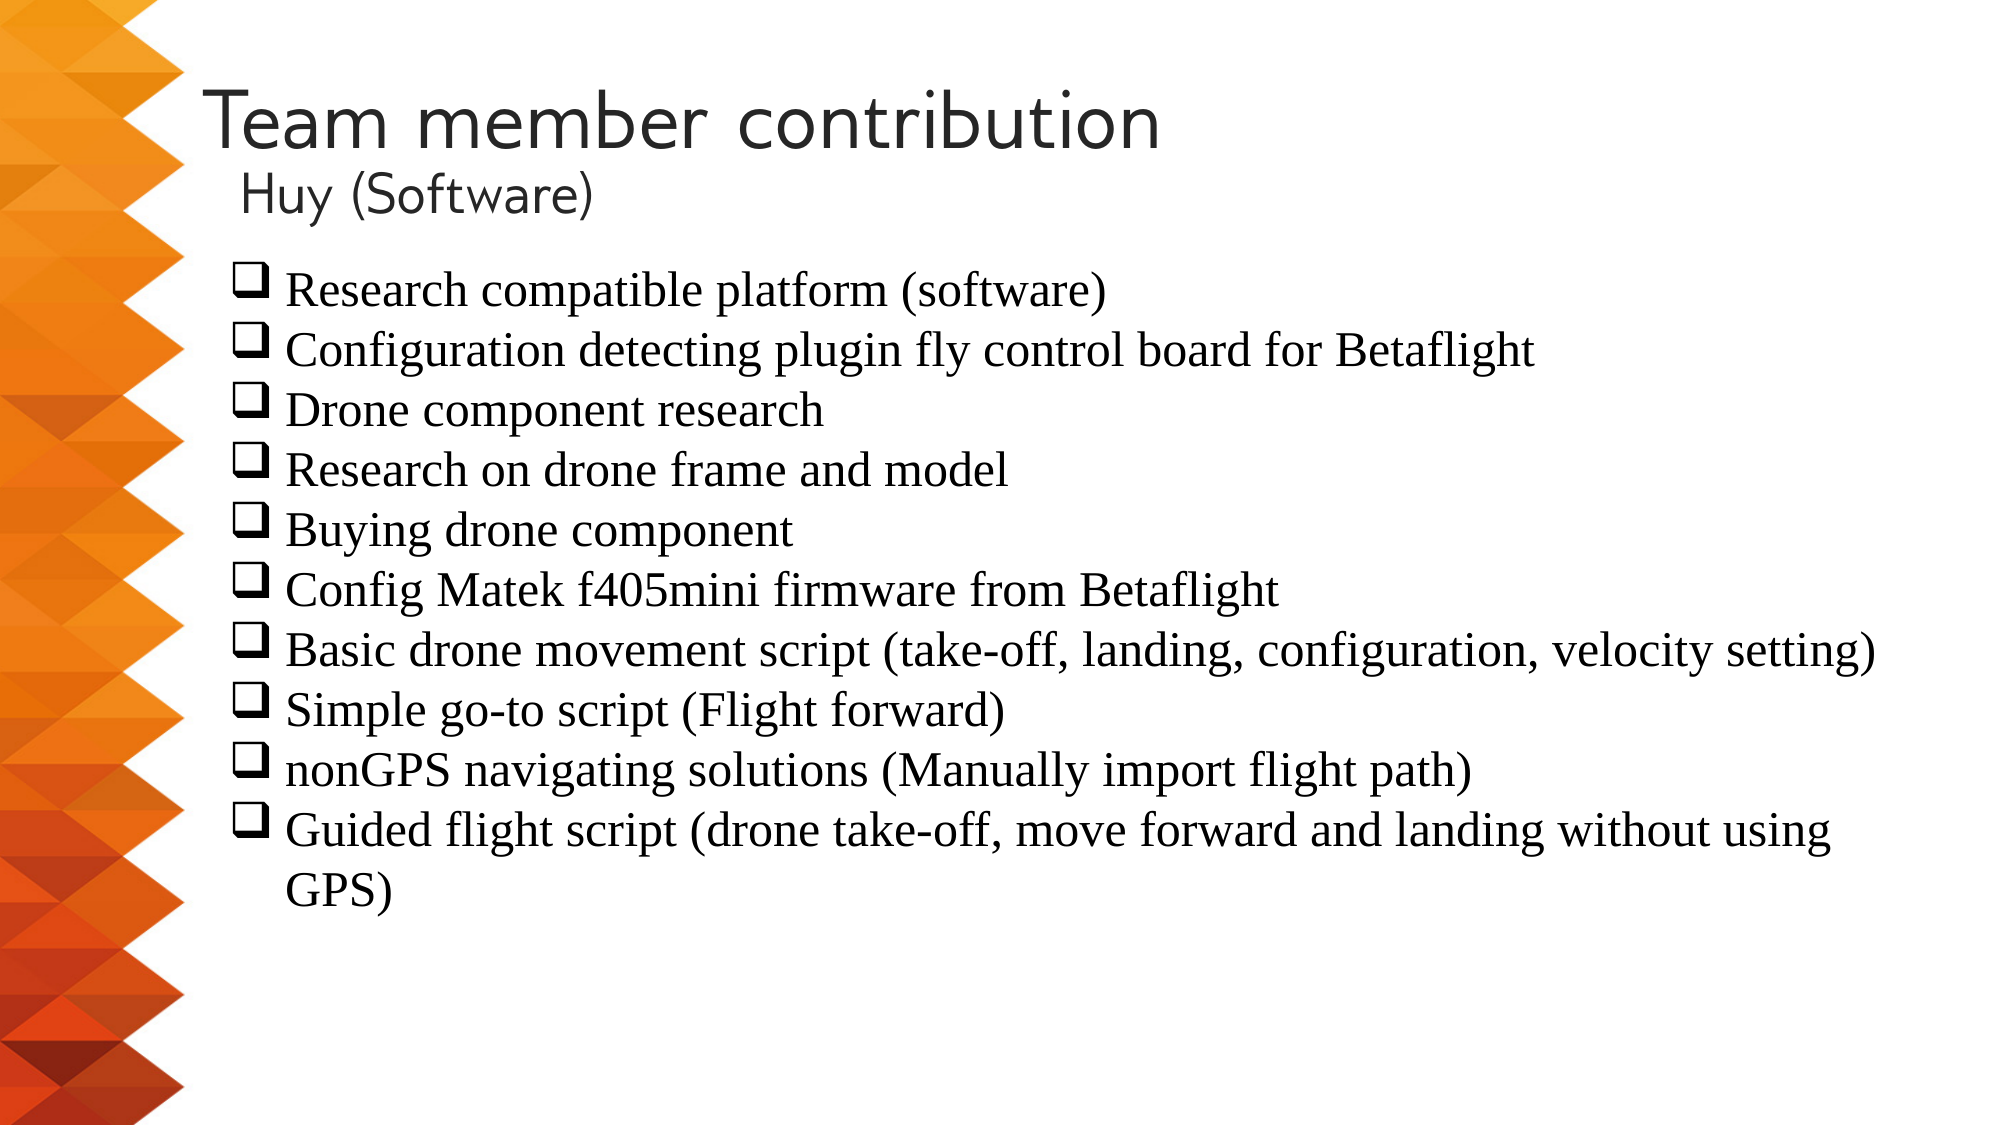

Team member contribution
Huy (Software)
Research compatible platform (software)
Configuration detecting plugin fly control board for Betaflight
Drone component research
Research on drone frame and model
Buying drone component
Config Matek f405mini firmware from Betaflight
Basic drone movement script (take-off, landing, configuration, velocity setting)
Simple go-to script (Flight forward)
nonGPS navigating solutions (Manually import flight path)
Guided flight script (drone take-off, move forward and landing without using GPS)